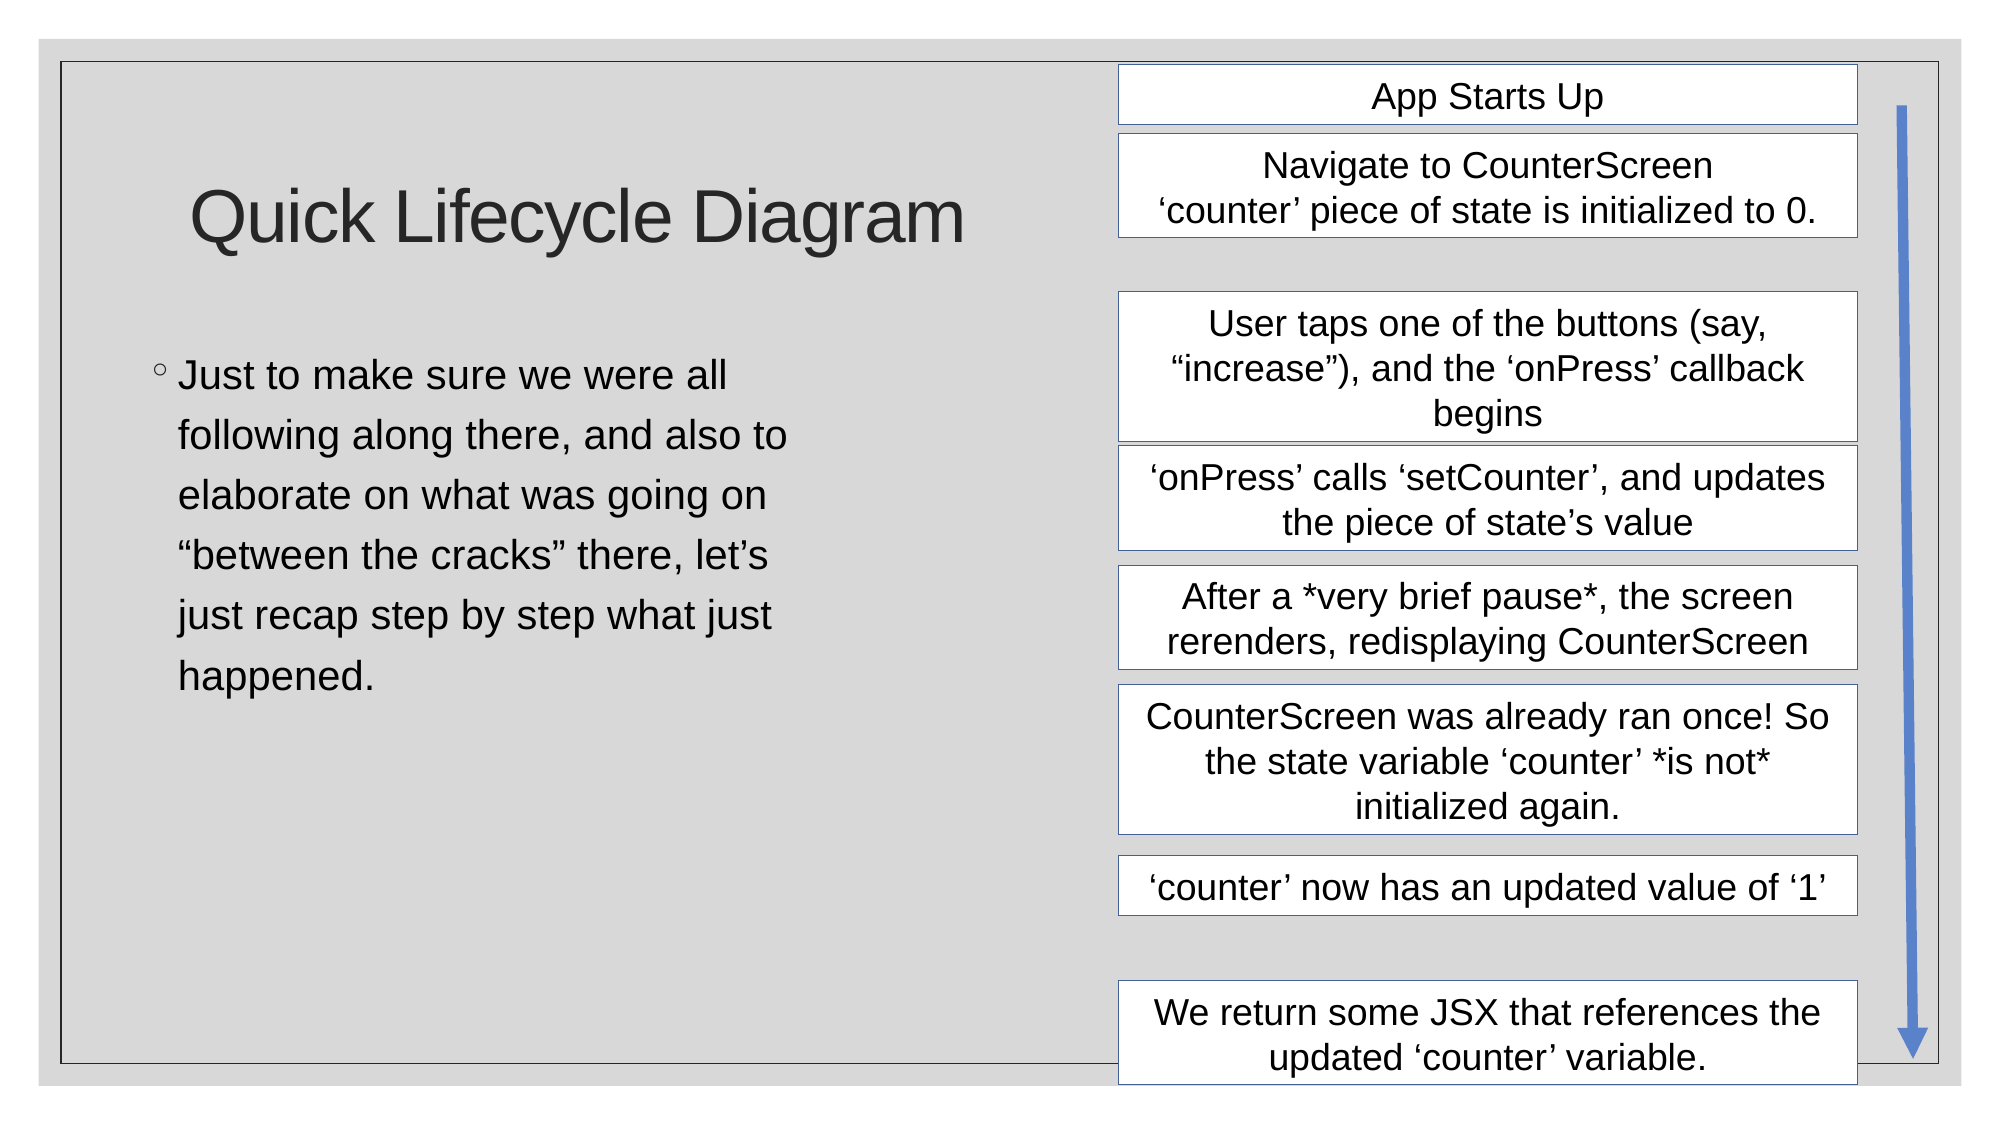

App Starts Up
# Quick Lifecycle Diagram
Navigate to CounterScreen
‘counter’ piece of state is initialized to 0.
User taps one of the buttons (say, “increase”), and the ‘onPress’ callback begins
Just to make sure we were all following along there, and also to elaborate on what was going on “between the cracks” there, let’s just recap step by step what just happened.

‘onPress’ calls ‘setCounter’, and updates the piece of state’s value
After a *very brief pause*, the screen rerenders, redisplaying CounterScreen
CounterScreen was already ran once! So the state variable ‘counter’ *is not* initialized again.
‘counter’ now has an updated value of ‘1’
We return some JSX that references the updated ‘counter’ variable.